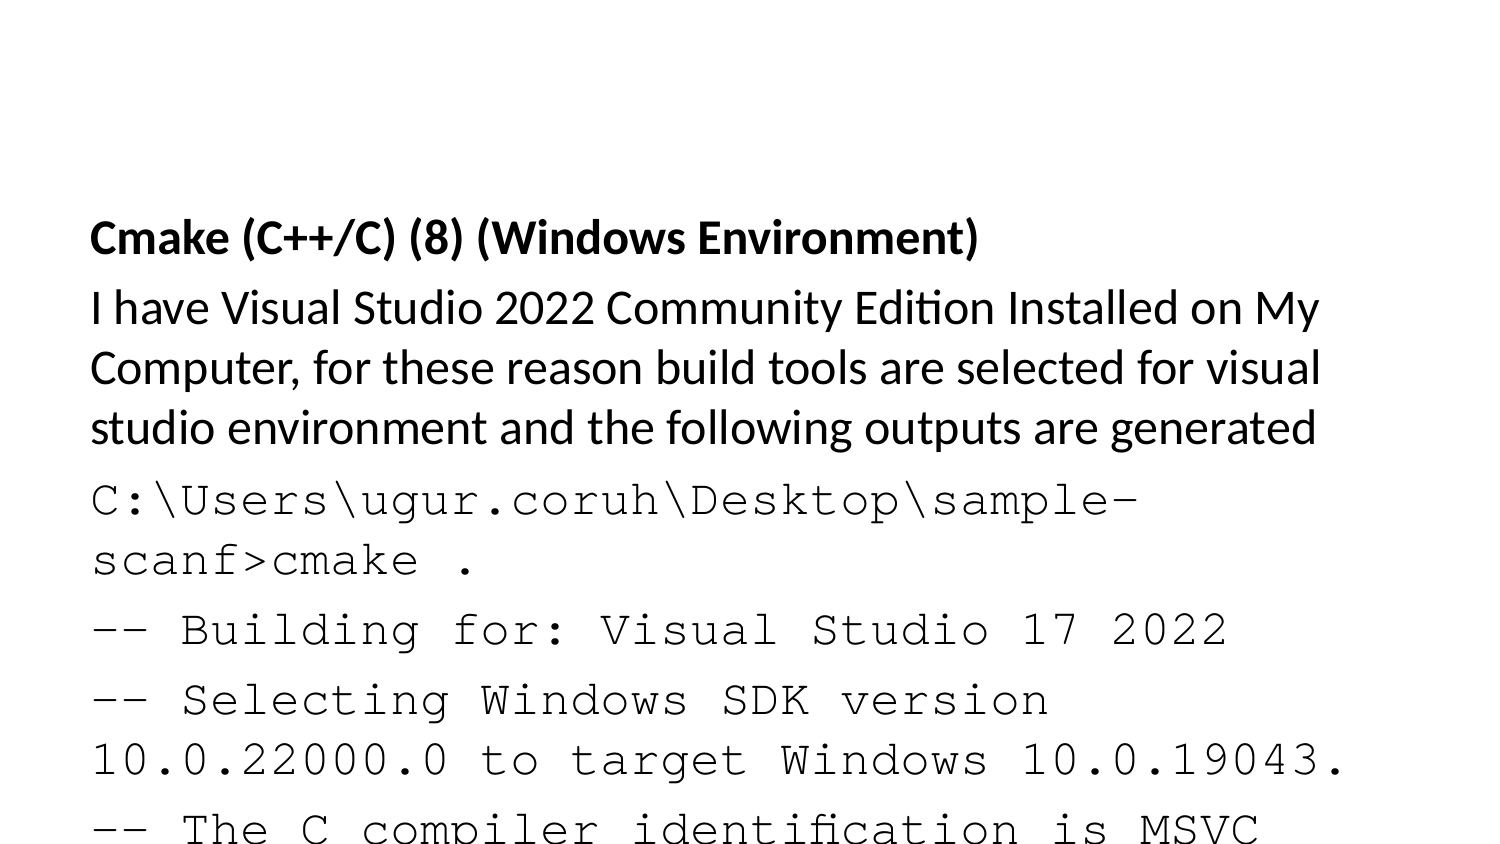

Cmake (C++/C) (8) (Windows Environment)
I have Visual Studio 2022 Community Edition Installed on My Computer, for these reason build tools are selected for visual studio environment and the following outputs are generated
C:\Users\ugur.coruh\Desktop\sample-scanf>cmake .
-- Building for: Visual Studio 17 2022
-- Selecting Windows SDK version 10.0.22000.0 to target Windows 10.0.19043.
-- The C compiler identification is MSVC 19.30.30704.0
-- The CXX compiler identification is MSVC 19.30.30704.0
-- Detecting C compiler ABI info
-- Detecting C compiler ABI info - done
-- Check for working C compiler: C:/Program Files/Microsoft Visual Studio/2022/Community/VC/Tools/MSVC/14.30.30704/bin/Hostx64/x64/cl.exe - skipped
-- Detecting C compile features
-- Detecting C compile features - done
-- Detecting CXX compiler ABI info
-- Detecting CXX compiler ABI info - done
-- Check for working CXX compiler: C:/Program Files/Microsoft Visual Studio/2022/Community/VC/Tools/MSVC/14.30.30704/bin/Hostx64/x64/cl.exe - skipped
-- Detecting CXX compile features
-- Detecting CXX compile features - done
-- Configuring done
-- Generating done
-- Build files have been written to: C:/Users/ugur.coruh/Desktop/sample-scanf

C:\Users\ugur.coruh\Desktop\sample-scanf>